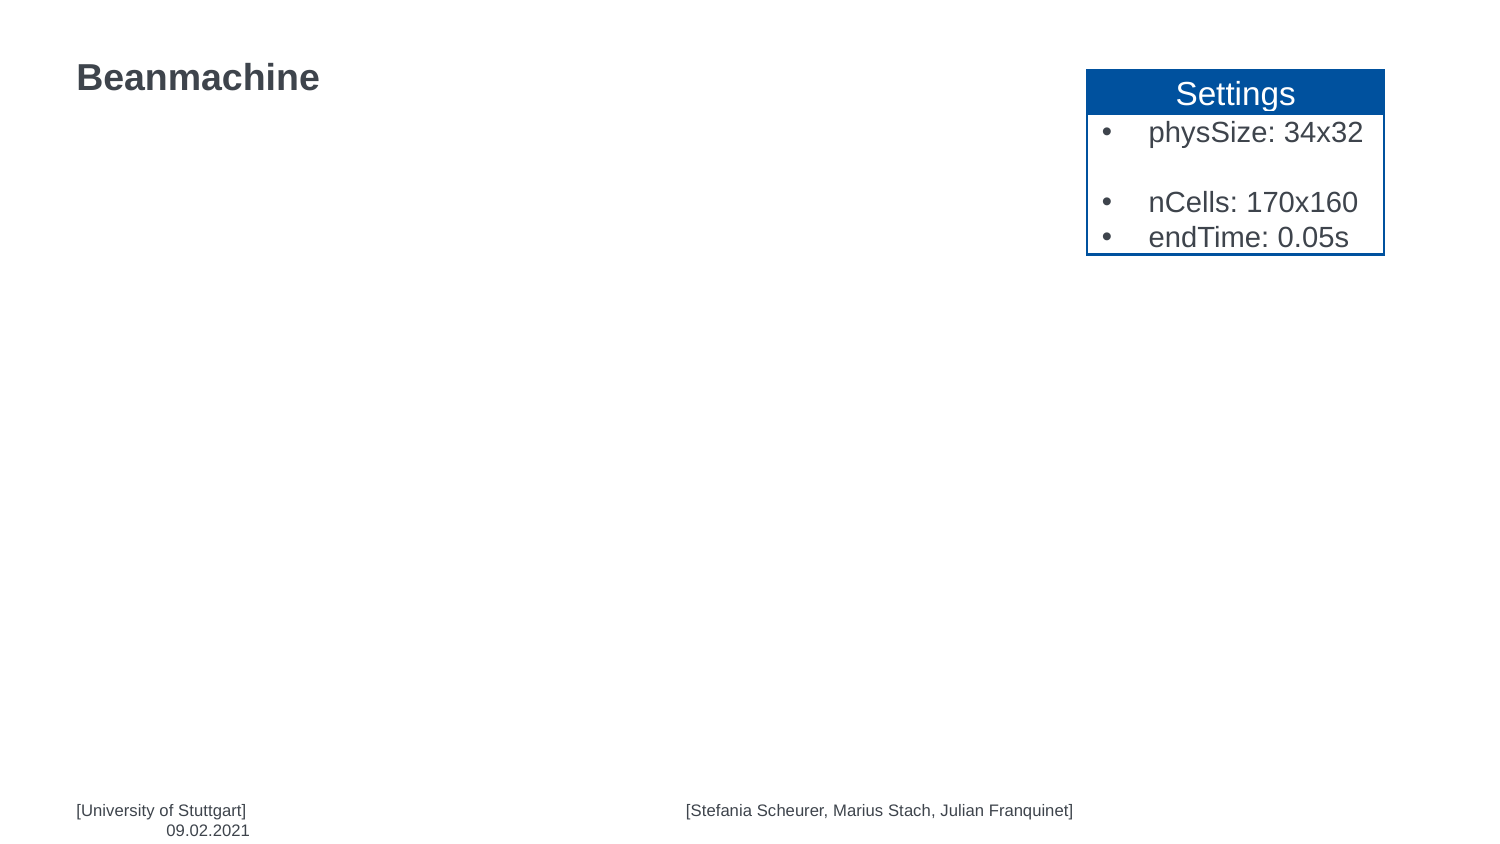

# Beanmachine
Settings
physSize: 34x32
nCells: 170x160
endTime: 0.05s

[University of Stuttgart]			  [Stefania Scheurer, Marius Stach, Julian Franquinet]		 	                    09.02.2021